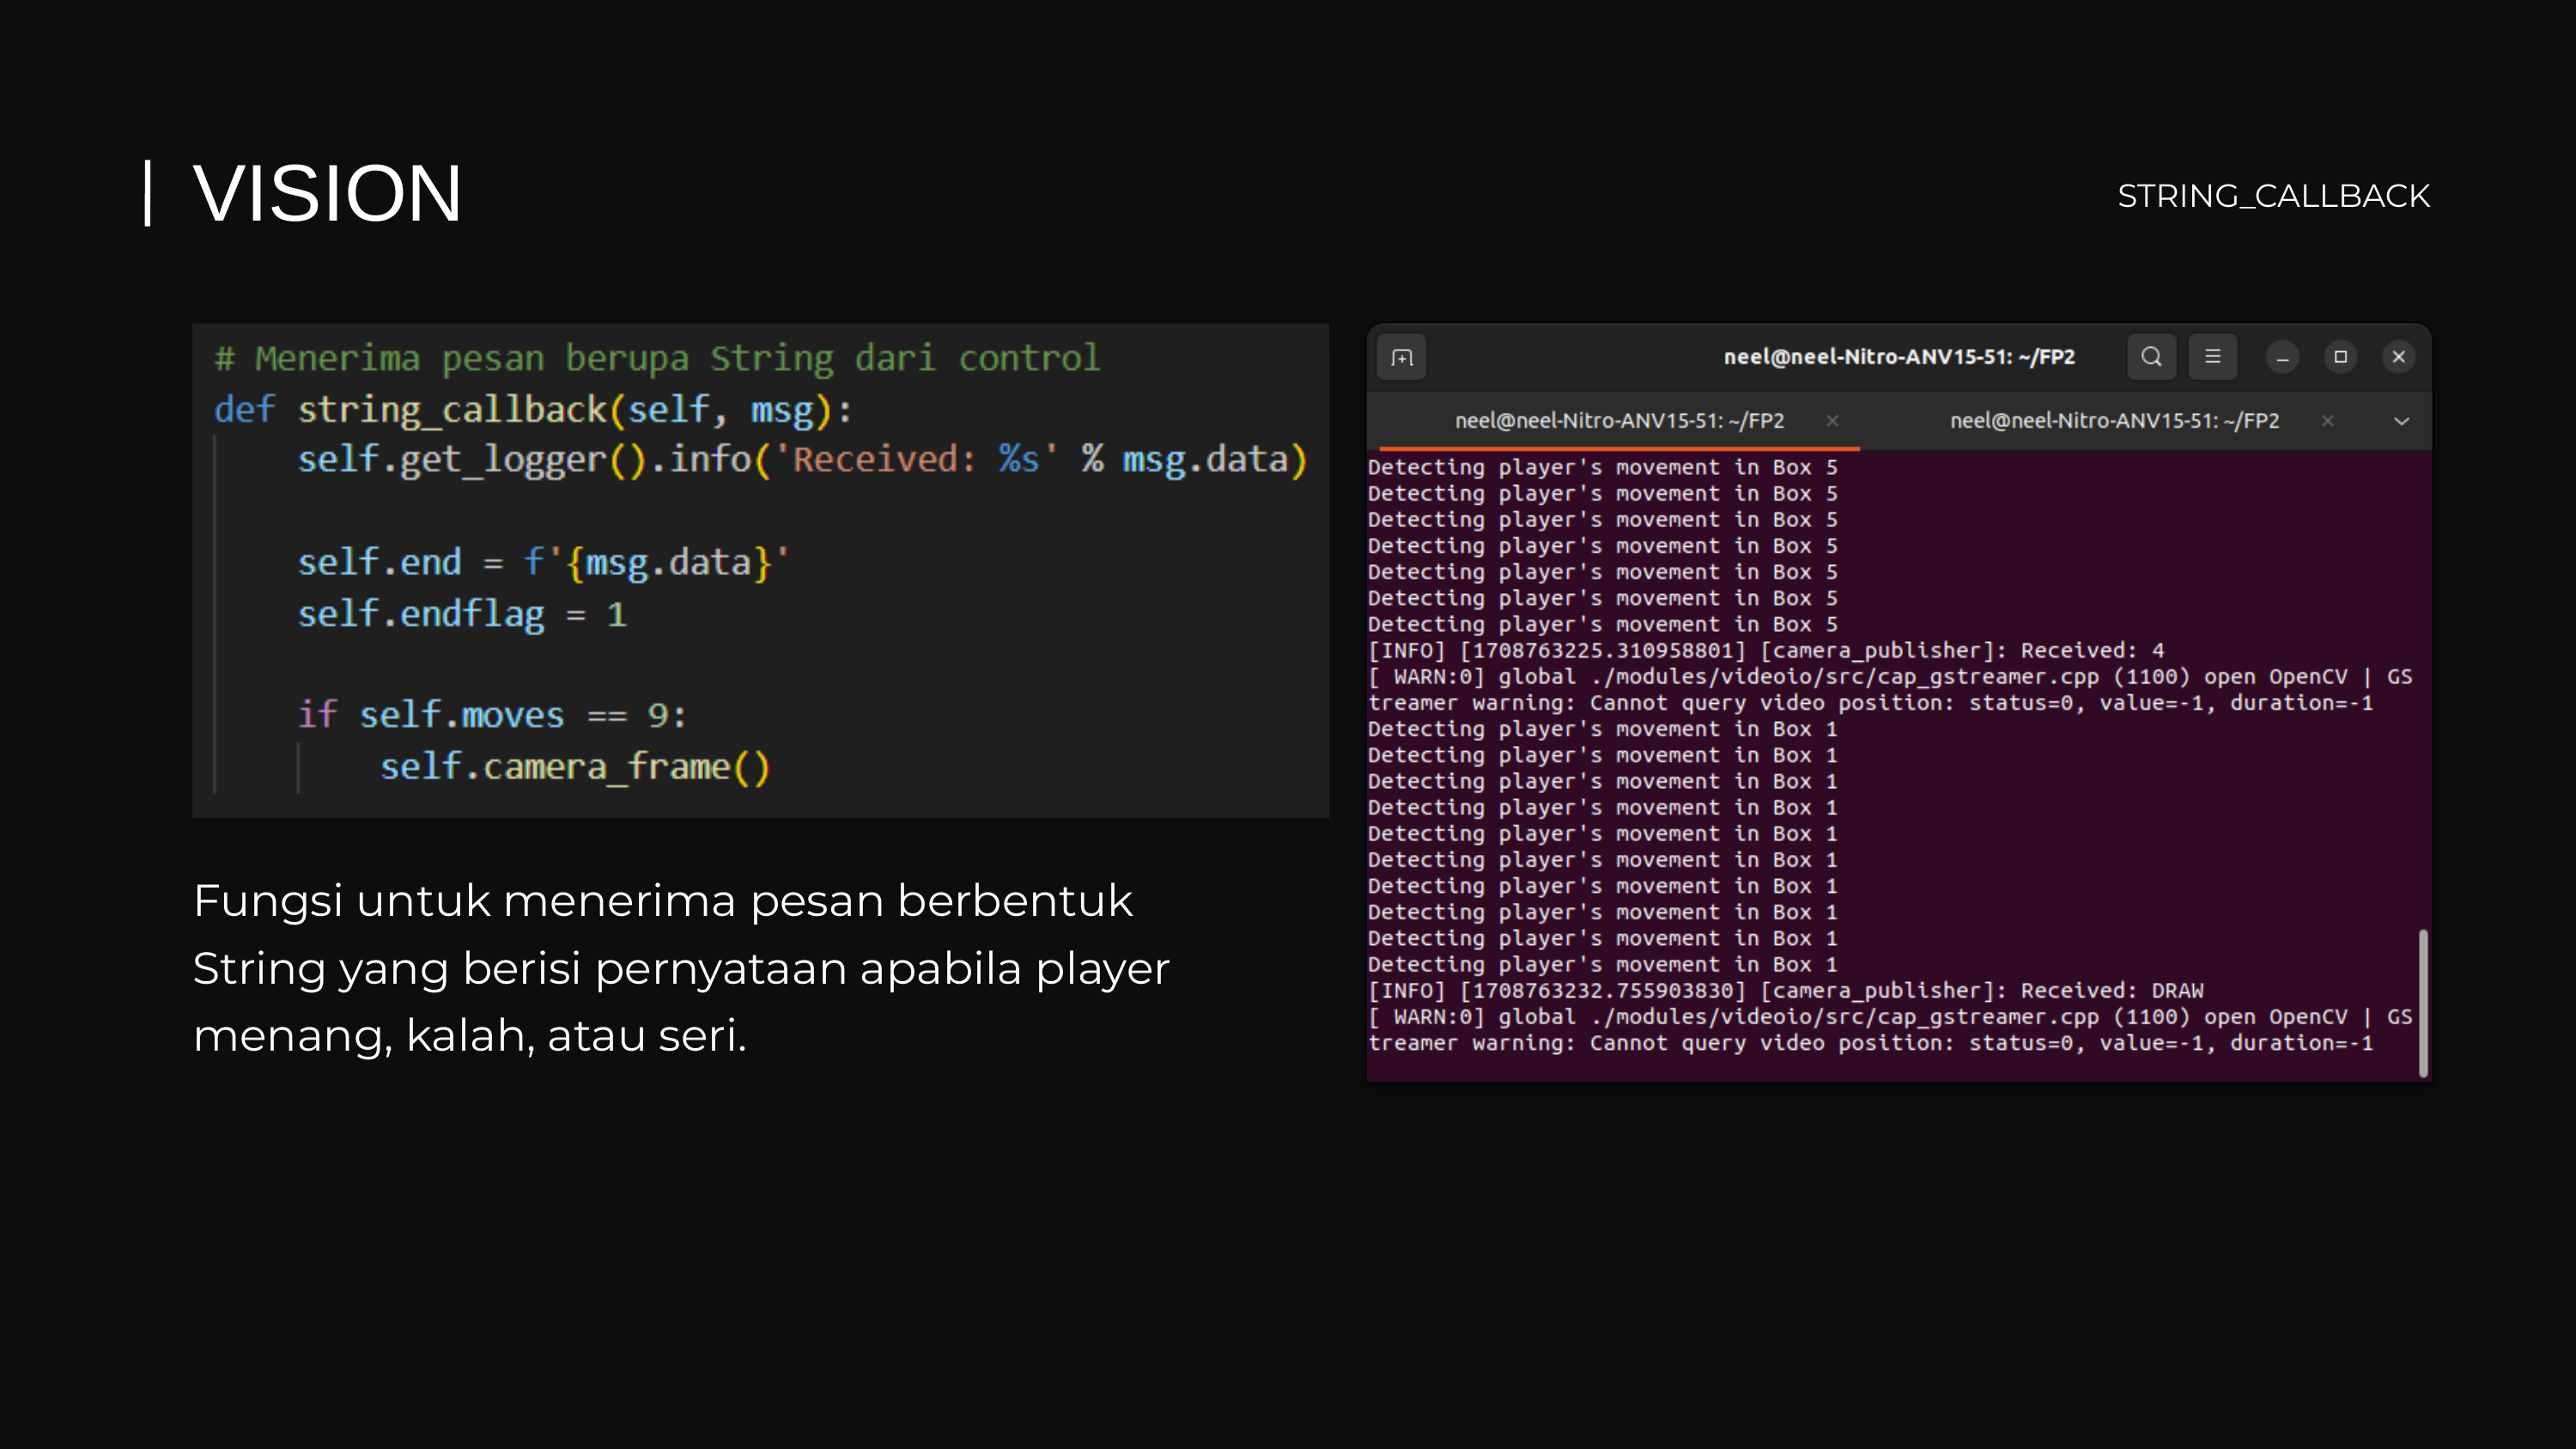

VISION

STRING_CALLBACK

Fungsi untuk menerima pesan berbentuk String yang berisi pernyataan apabila player menang, kalah, atau seri.